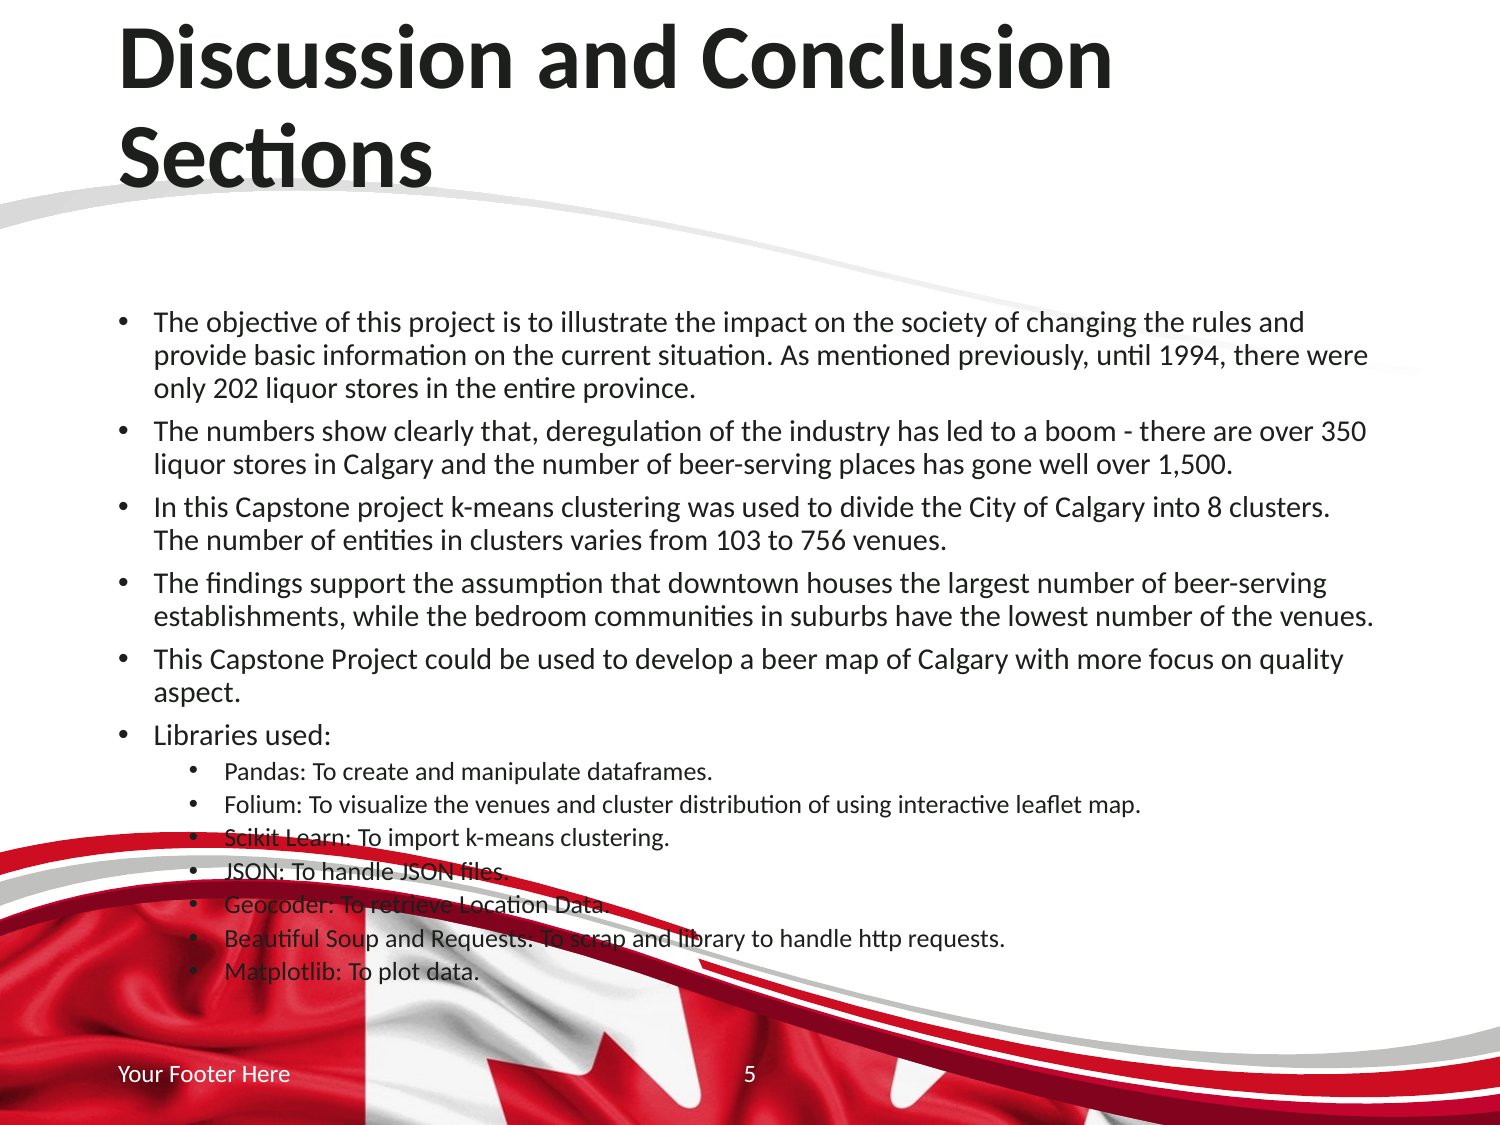

# Discussion and Conclusion Sections
The objective of this project is to illustrate the impact on the society of changing the rules and provide basic information on the current situation. As mentioned previously, until 1994, there were only 202 liquor stores in the entire province.
The numbers show clearly that, deregulation of the industry has led to a boom - there are over 350 liquor stores in Calgary and the number of beer-serving places has gone well over 1,500.
In this Capstone project k-means clustering was used to divide the City of Calgary into 8 clusters. The number of entities in clusters varies from 103 to 756 venues.
The findings support the assumption that downtown houses the largest number of beer-serving establishments, while the bedroom communities in suburbs have the lowest number of the venues.
This Capstone Project could be used to develop a beer map of Calgary with more focus on quality aspect.
Libraries used:
Pandas: To create and manipulate dataframes.
Folium: To visualize the venues and cluster distribution of using interactive leaflet map.
Scikit Learn: To import k-means clustering.
JSON: To handle JSON files.
Geocoder: To retrieve Location Data.
Beautiful Soup and Requests: To scrap and library to handle http requests.
Matplotlib: To plot data.

Your Footer Here
5